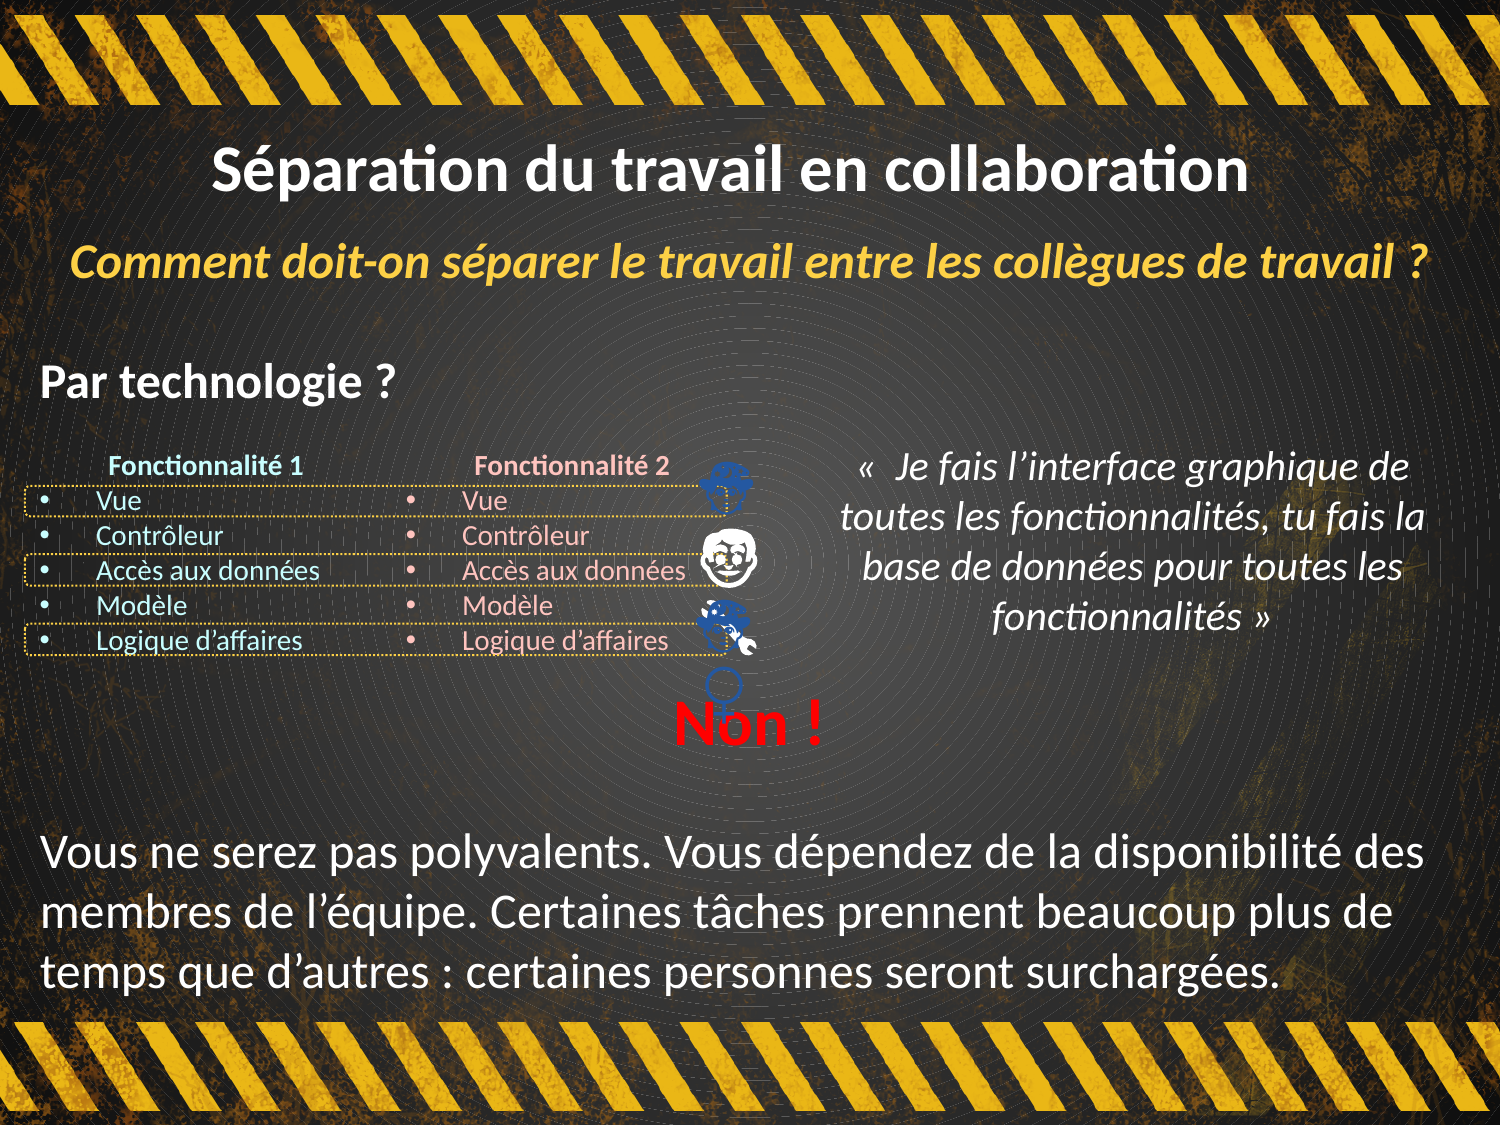

# Séparation du travail en collaboration
Comment doit-on séparer le travail entre les collègues de travail ?

Par technologie ?

«  Je fais l’interface graphique de toutes les fonctionnalités, tu fais la base de données pour toutes les fonctionnalités »

Non !

Vous ne serez pas polyvalents. Vous dépendez de la disponibilité des membres de l’équipe. Certaines tâches prennent beaucoup plus de temps que d’autres : certaines personnes seront surchargées.
🧙

Fonctionnalité 2
Vue
Contrôleur
Accès aux données
Modèle
Logique d’affaires
Fonctionnalité 1
Vue
Contrôleur
Accès aux données
Modèle
Logique d’affaires
👨‍🔧

🧙‍♀️